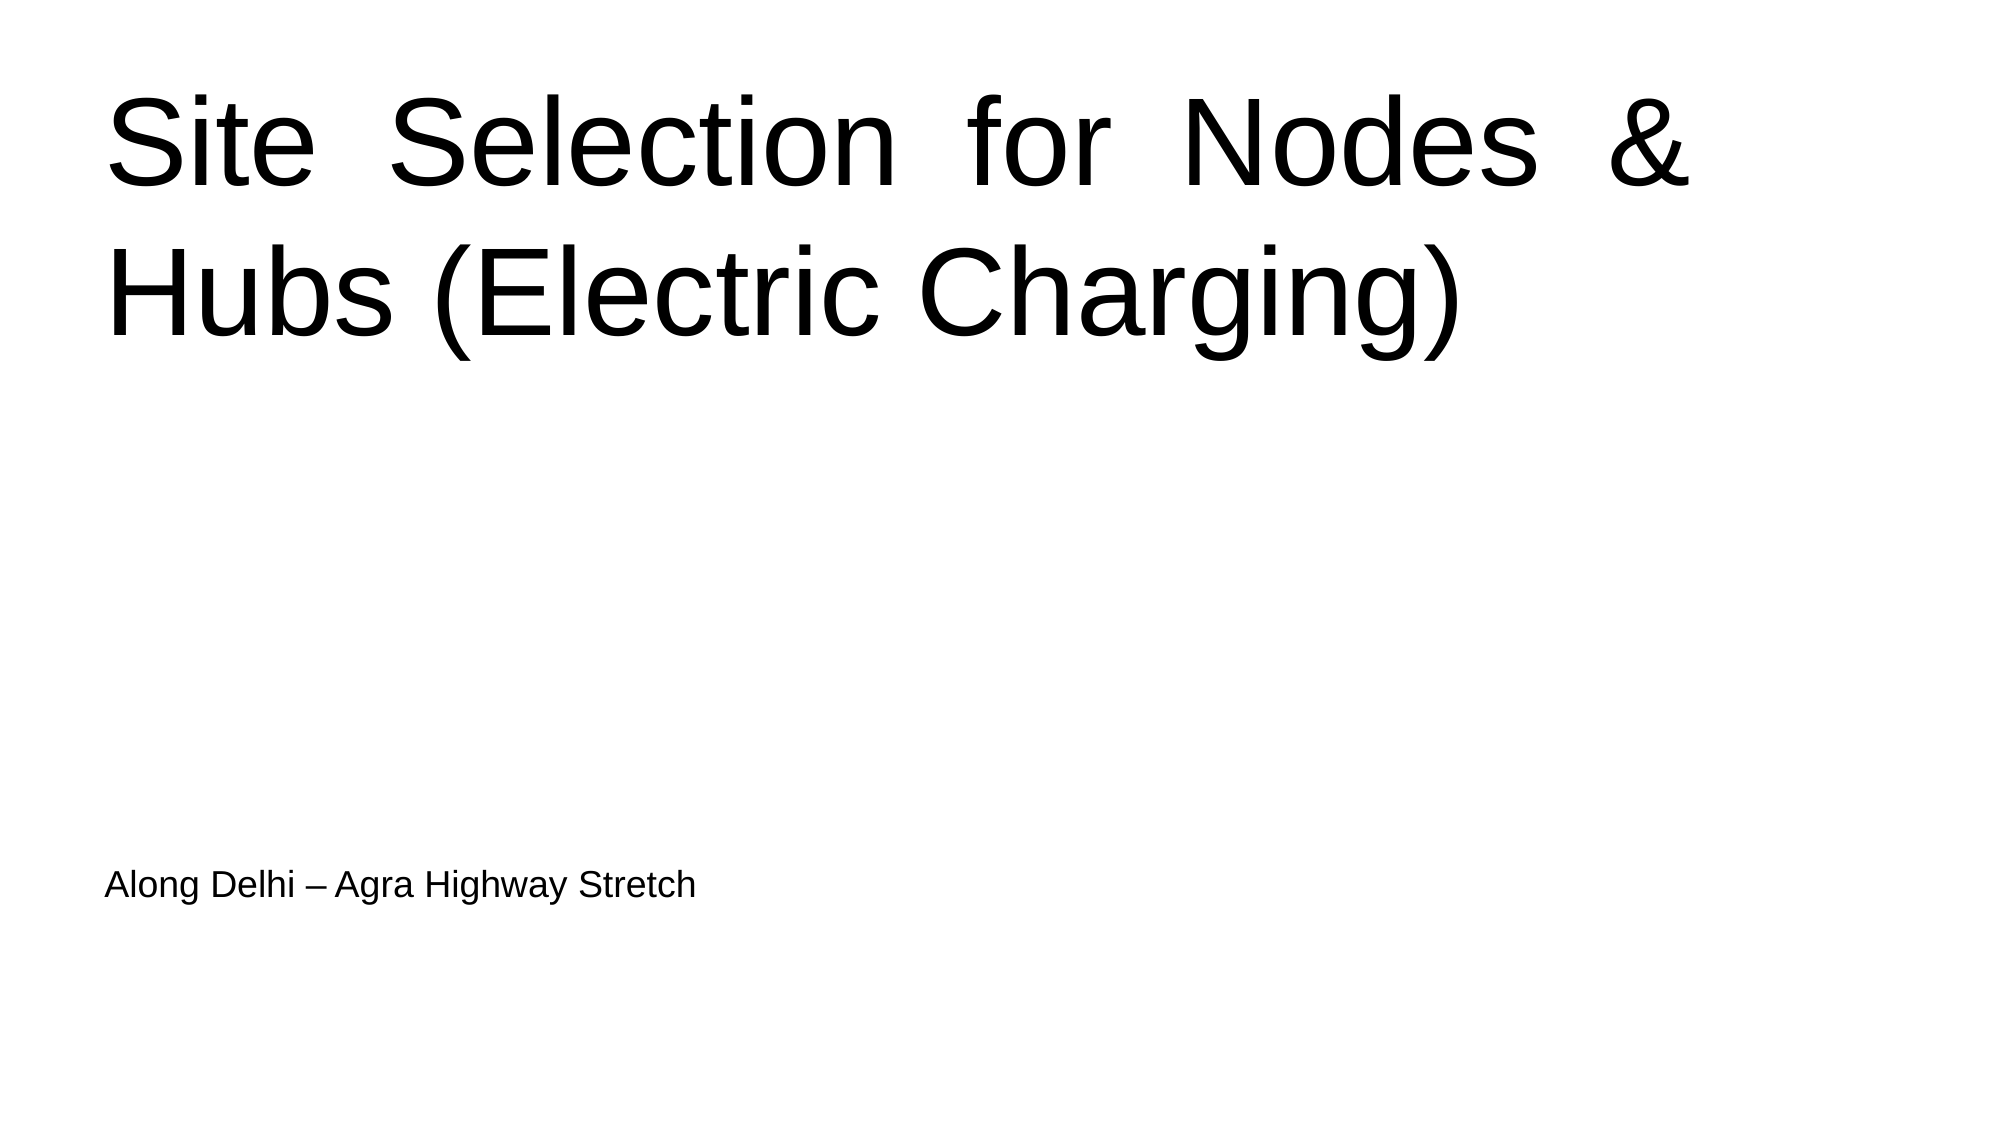

Site Selection for Nodes & Hubs (Electric Charging)

Along Delhi – Agra Highway Stretch